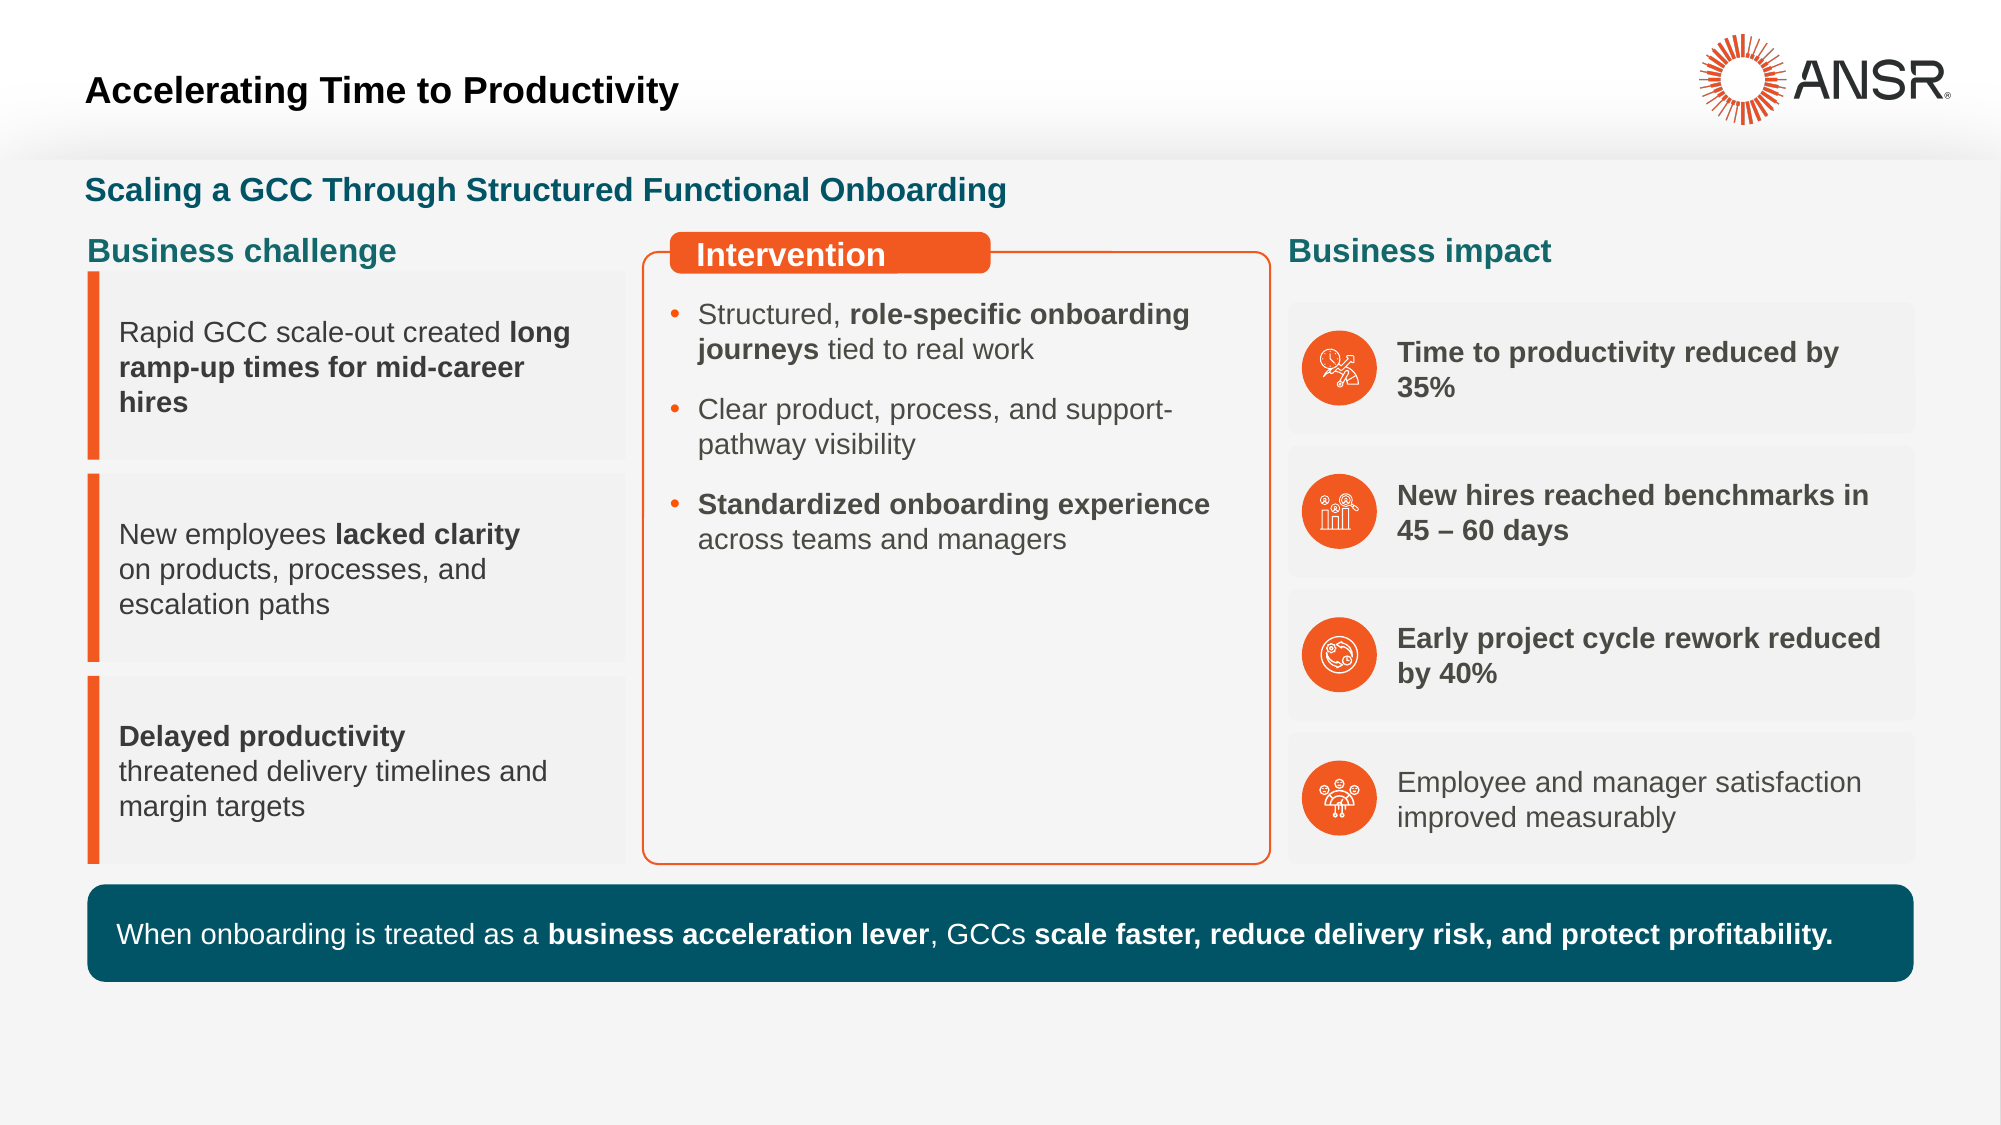

Accelerating Time to Productivity
Scaling a GCC Through Structured Functional Onboarding
Business challenge
Business impact
Intervention

Structured, role-specific onboarding journeys tied to real work
Clear product, process, and support-pathway visibility
Standardized onboarding experience across teams and managers
Time to productivity reduced by 35%
Rapid GCC scale-out created long ramp-up times for mid-career hires

New hires reached benchmarks in 
45 – 60 days

New employees lacked clarity on products, processes, and
escalation paths
Early project cycle rework reduced
by 40%

Delayed productivity threatened delivery timelines and margin targets
Employee and manager satisfaction improved measurably

When onboarding is treated as a business acceleration lever, GCCs scale faster, reduce delivery risk, and protect profitability.